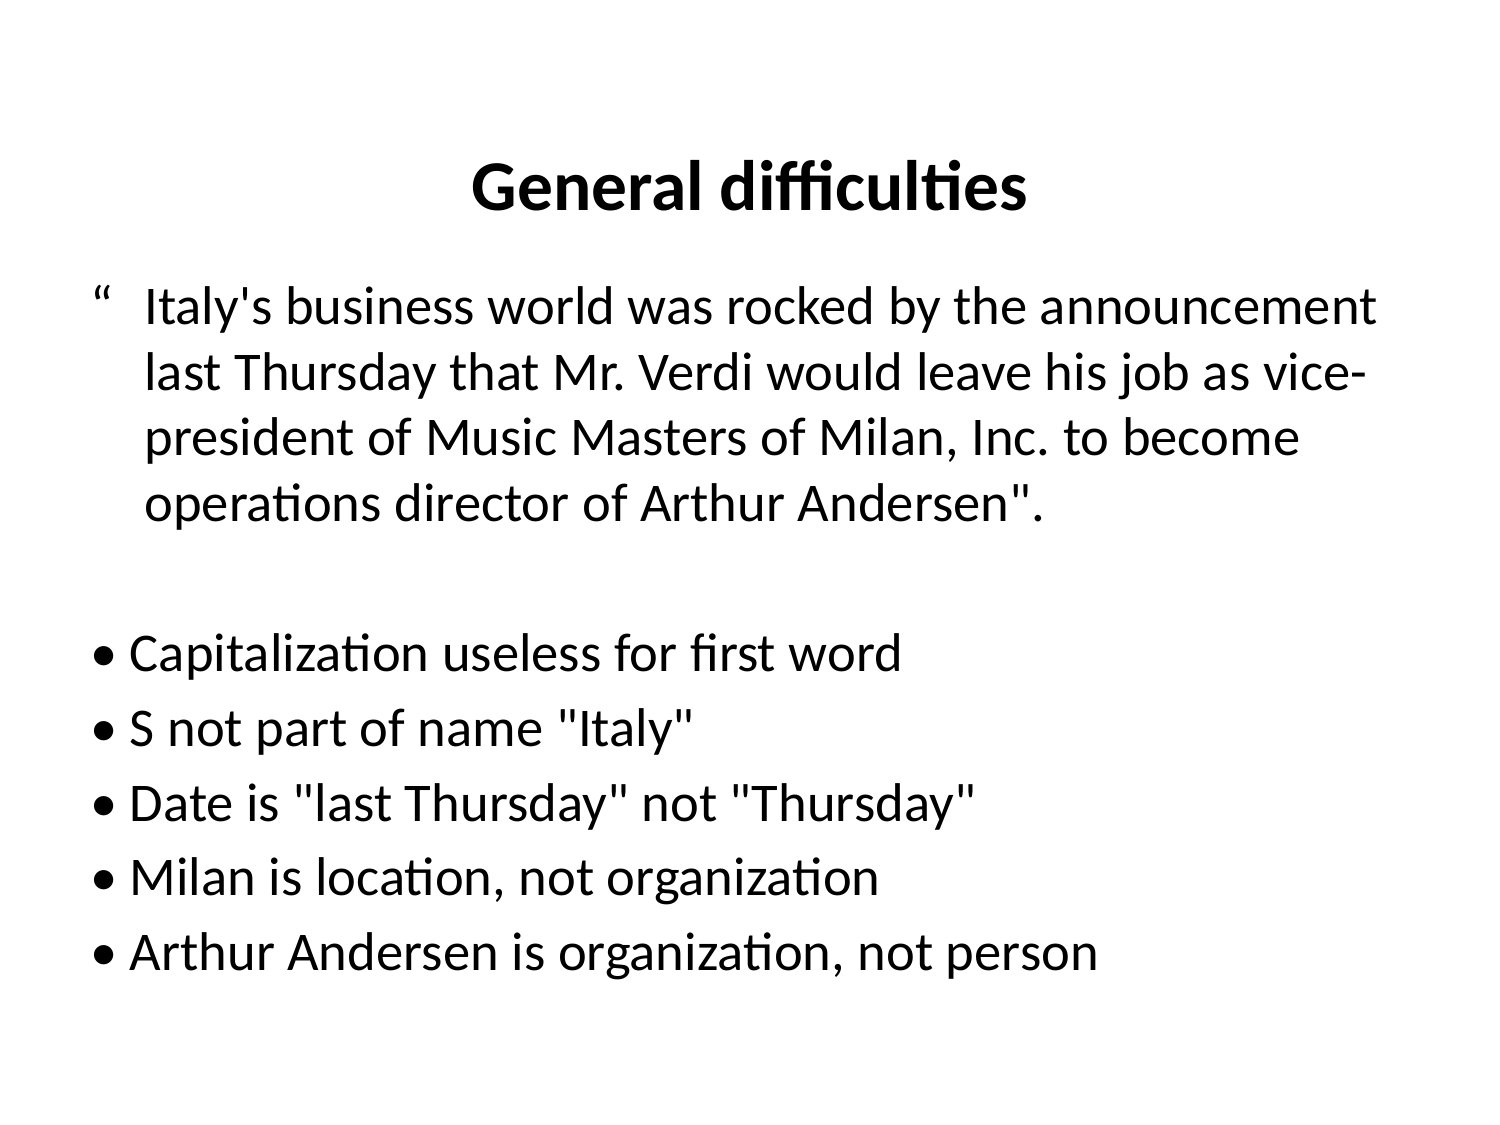

# General difficulties
“	Italy's business world was rocked by the announcement last Thursday that Mr. Verdi would leave his job as vice-president of Music Masters of Milan, Inc. to become operations director of Arthur Andersen".

• Capitalization useless for first word
• S not part of name "Italy"
• Date is "last Thursday" not "Thursday"
• Milan is location, not organization
• Arthur Andersen is organization, not person